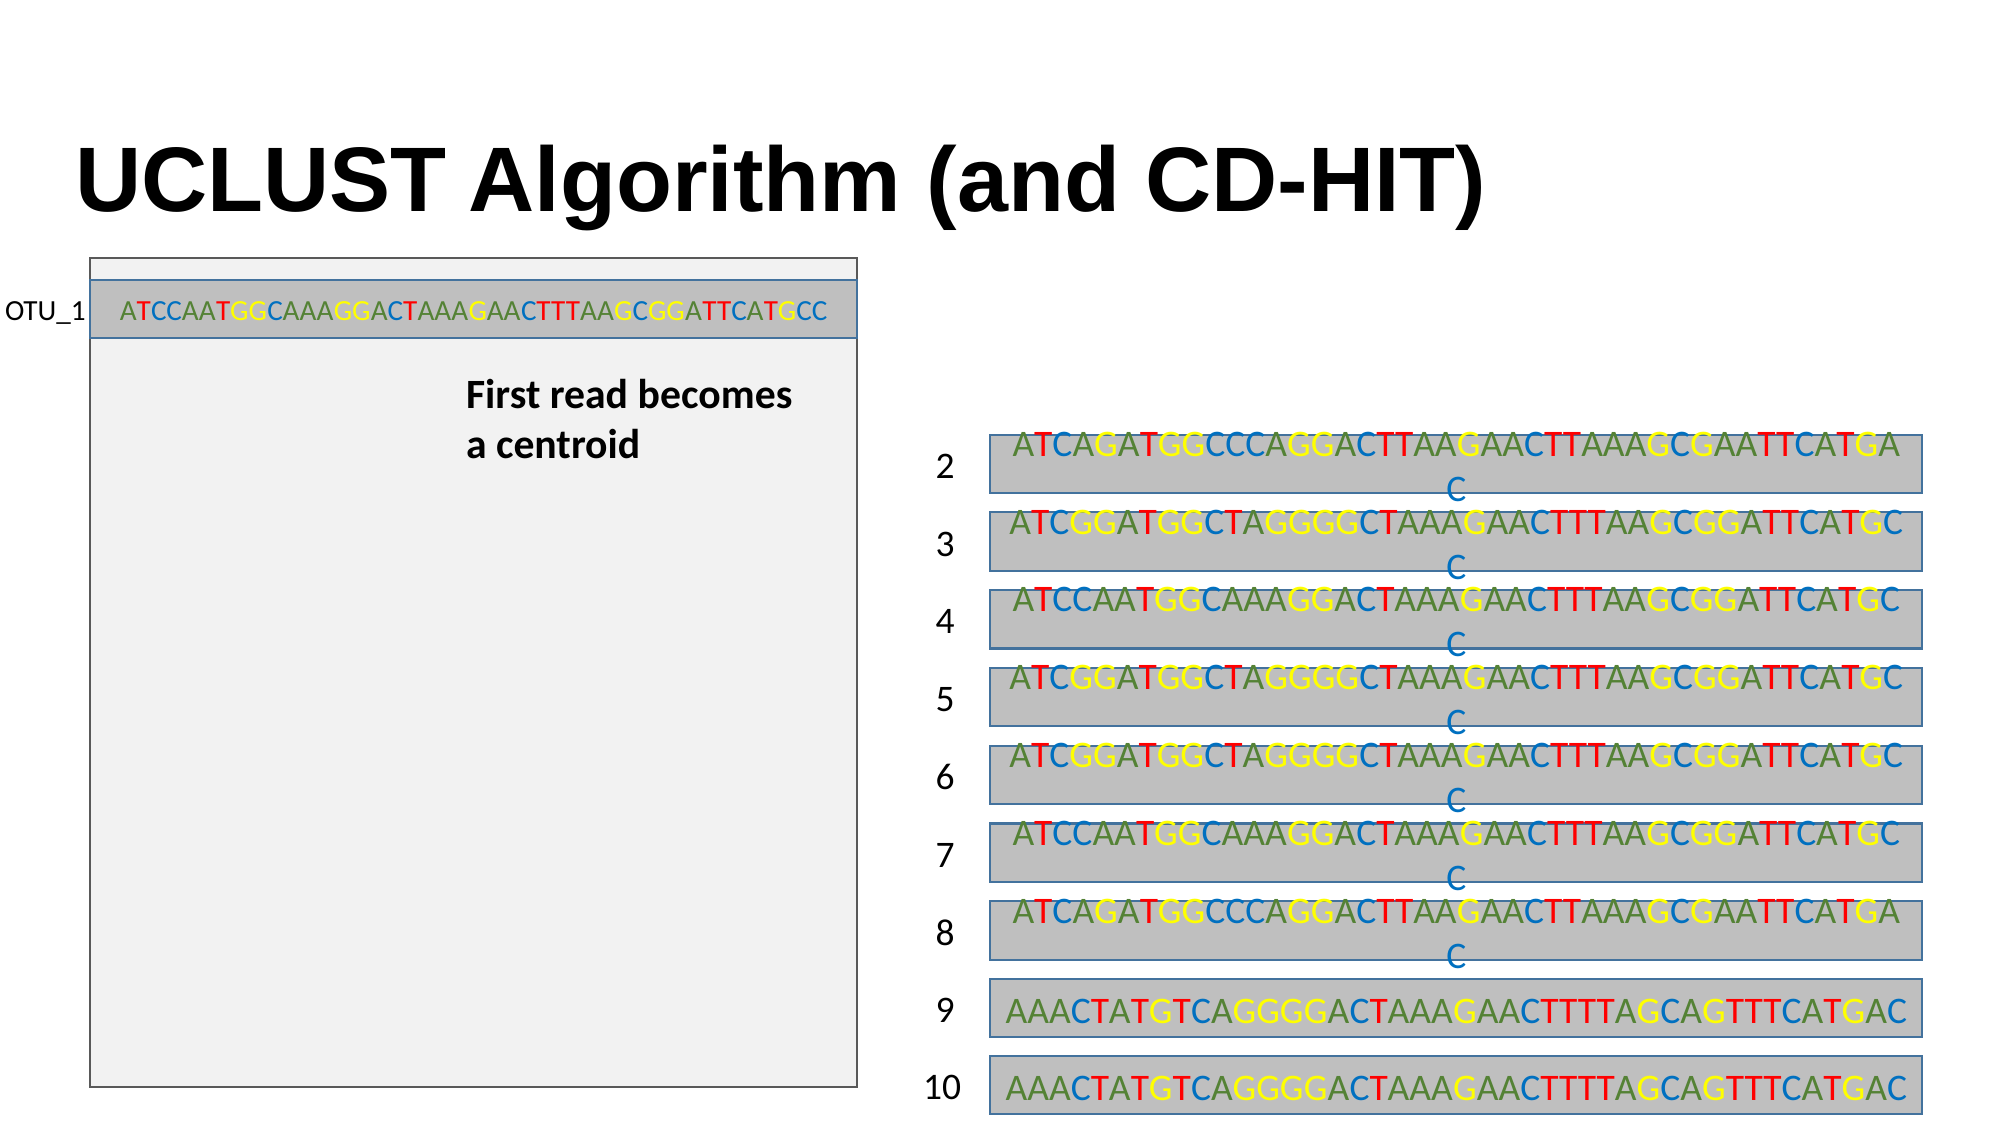

UCLUST Algorithm (and CD-HIT)

ATCCAATGGCAAAGGACTAAAGAACTTTAAGCGGATTCATGCC
OTU_1
First read becomes a centroid
2
ATCAGATGGCCCAGGACTTAAGAACTTAAAGCGAATTCATGAC
3
ATCGGATGGCTAGGGGCTAAAGAACTTTAAGCGGATTCATGCC
4
ATCCAATGGCAAAGGACTAAAGAACTTTAAGCGGATTCATGCC
5
ATCGGATGGCTAGGGGCTAAAGAACTTTAAGCGGATTCATGCC
6
ATCGGATGGCTAGGGGCTAAAGAACTTTAAGCGGATTCATGCC
7
ATCCAATGGCAAAGGACTAAAGAACTTTAAGCGGATTCATGCC
8
ATCAGATGGCCCAGGACTTAAGAACTTAAAGCGAATTCATGAC
9
AAACTATGTCAGGGGACTAAAGAACTTTTAGCAGTTTCATGAC
10
AAACTATGTCAGGGGACTAAAGAACTTTTAGCAGTTTCATGAC